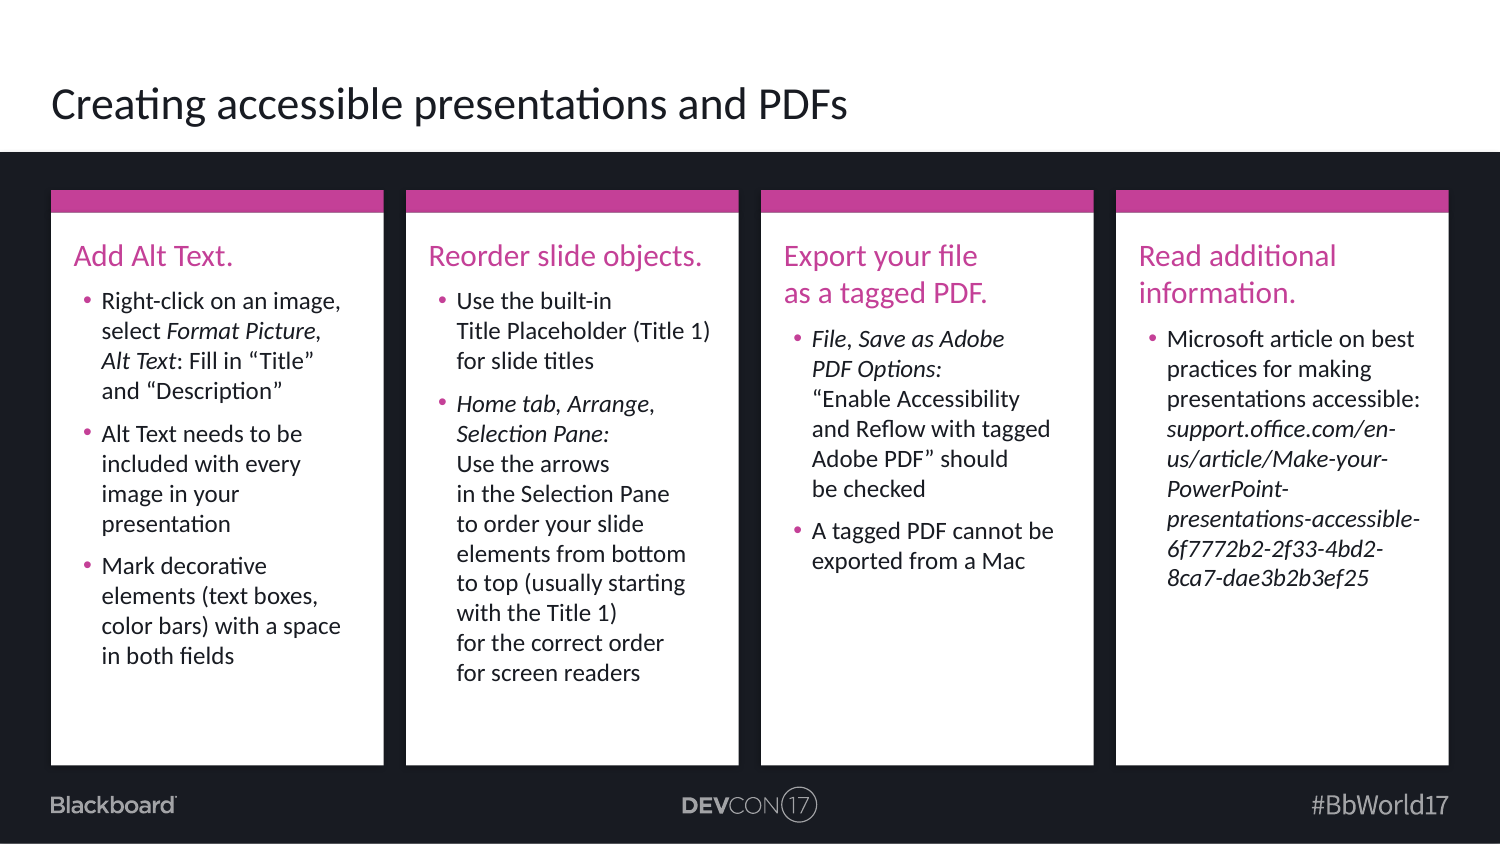

# Creating accessible presentations and PDFs

Add Alt Text.
Right-click on an image, select Format Picture,
Alt Text: Fill in “Title”
and “Description”
Alt Text needs to be included with every image in your presentation
Mark decorative elements (text boxes, color bars) with a space in both fields

Reorder slide objects.
Use the built-in
Title Placeholder (Title 1)
for slide titles
Home tab, Arrange,  Selection Pane:
Use the arrows
in the Selection Pane
to order your slide elements from bottom
to top (usually starting with the Title 1)
for the correct order
for screen readers
Export your file
as a tagged PDF.
File, Save as Adobe
PDF Options:
“Enable Accessibility
and Reflow with tagged Adobe PDF” should
be checked
A tagged PDF cannot be exported from a Mac
Read additional information.
Microsoft article on best practices for making presentations accessible:
support.office.com/en-us/article/Make-your-PowerPoint-presentations-accessible-6f7772b2-2f33-4bd2-8ca7-dae3b2b3ef25